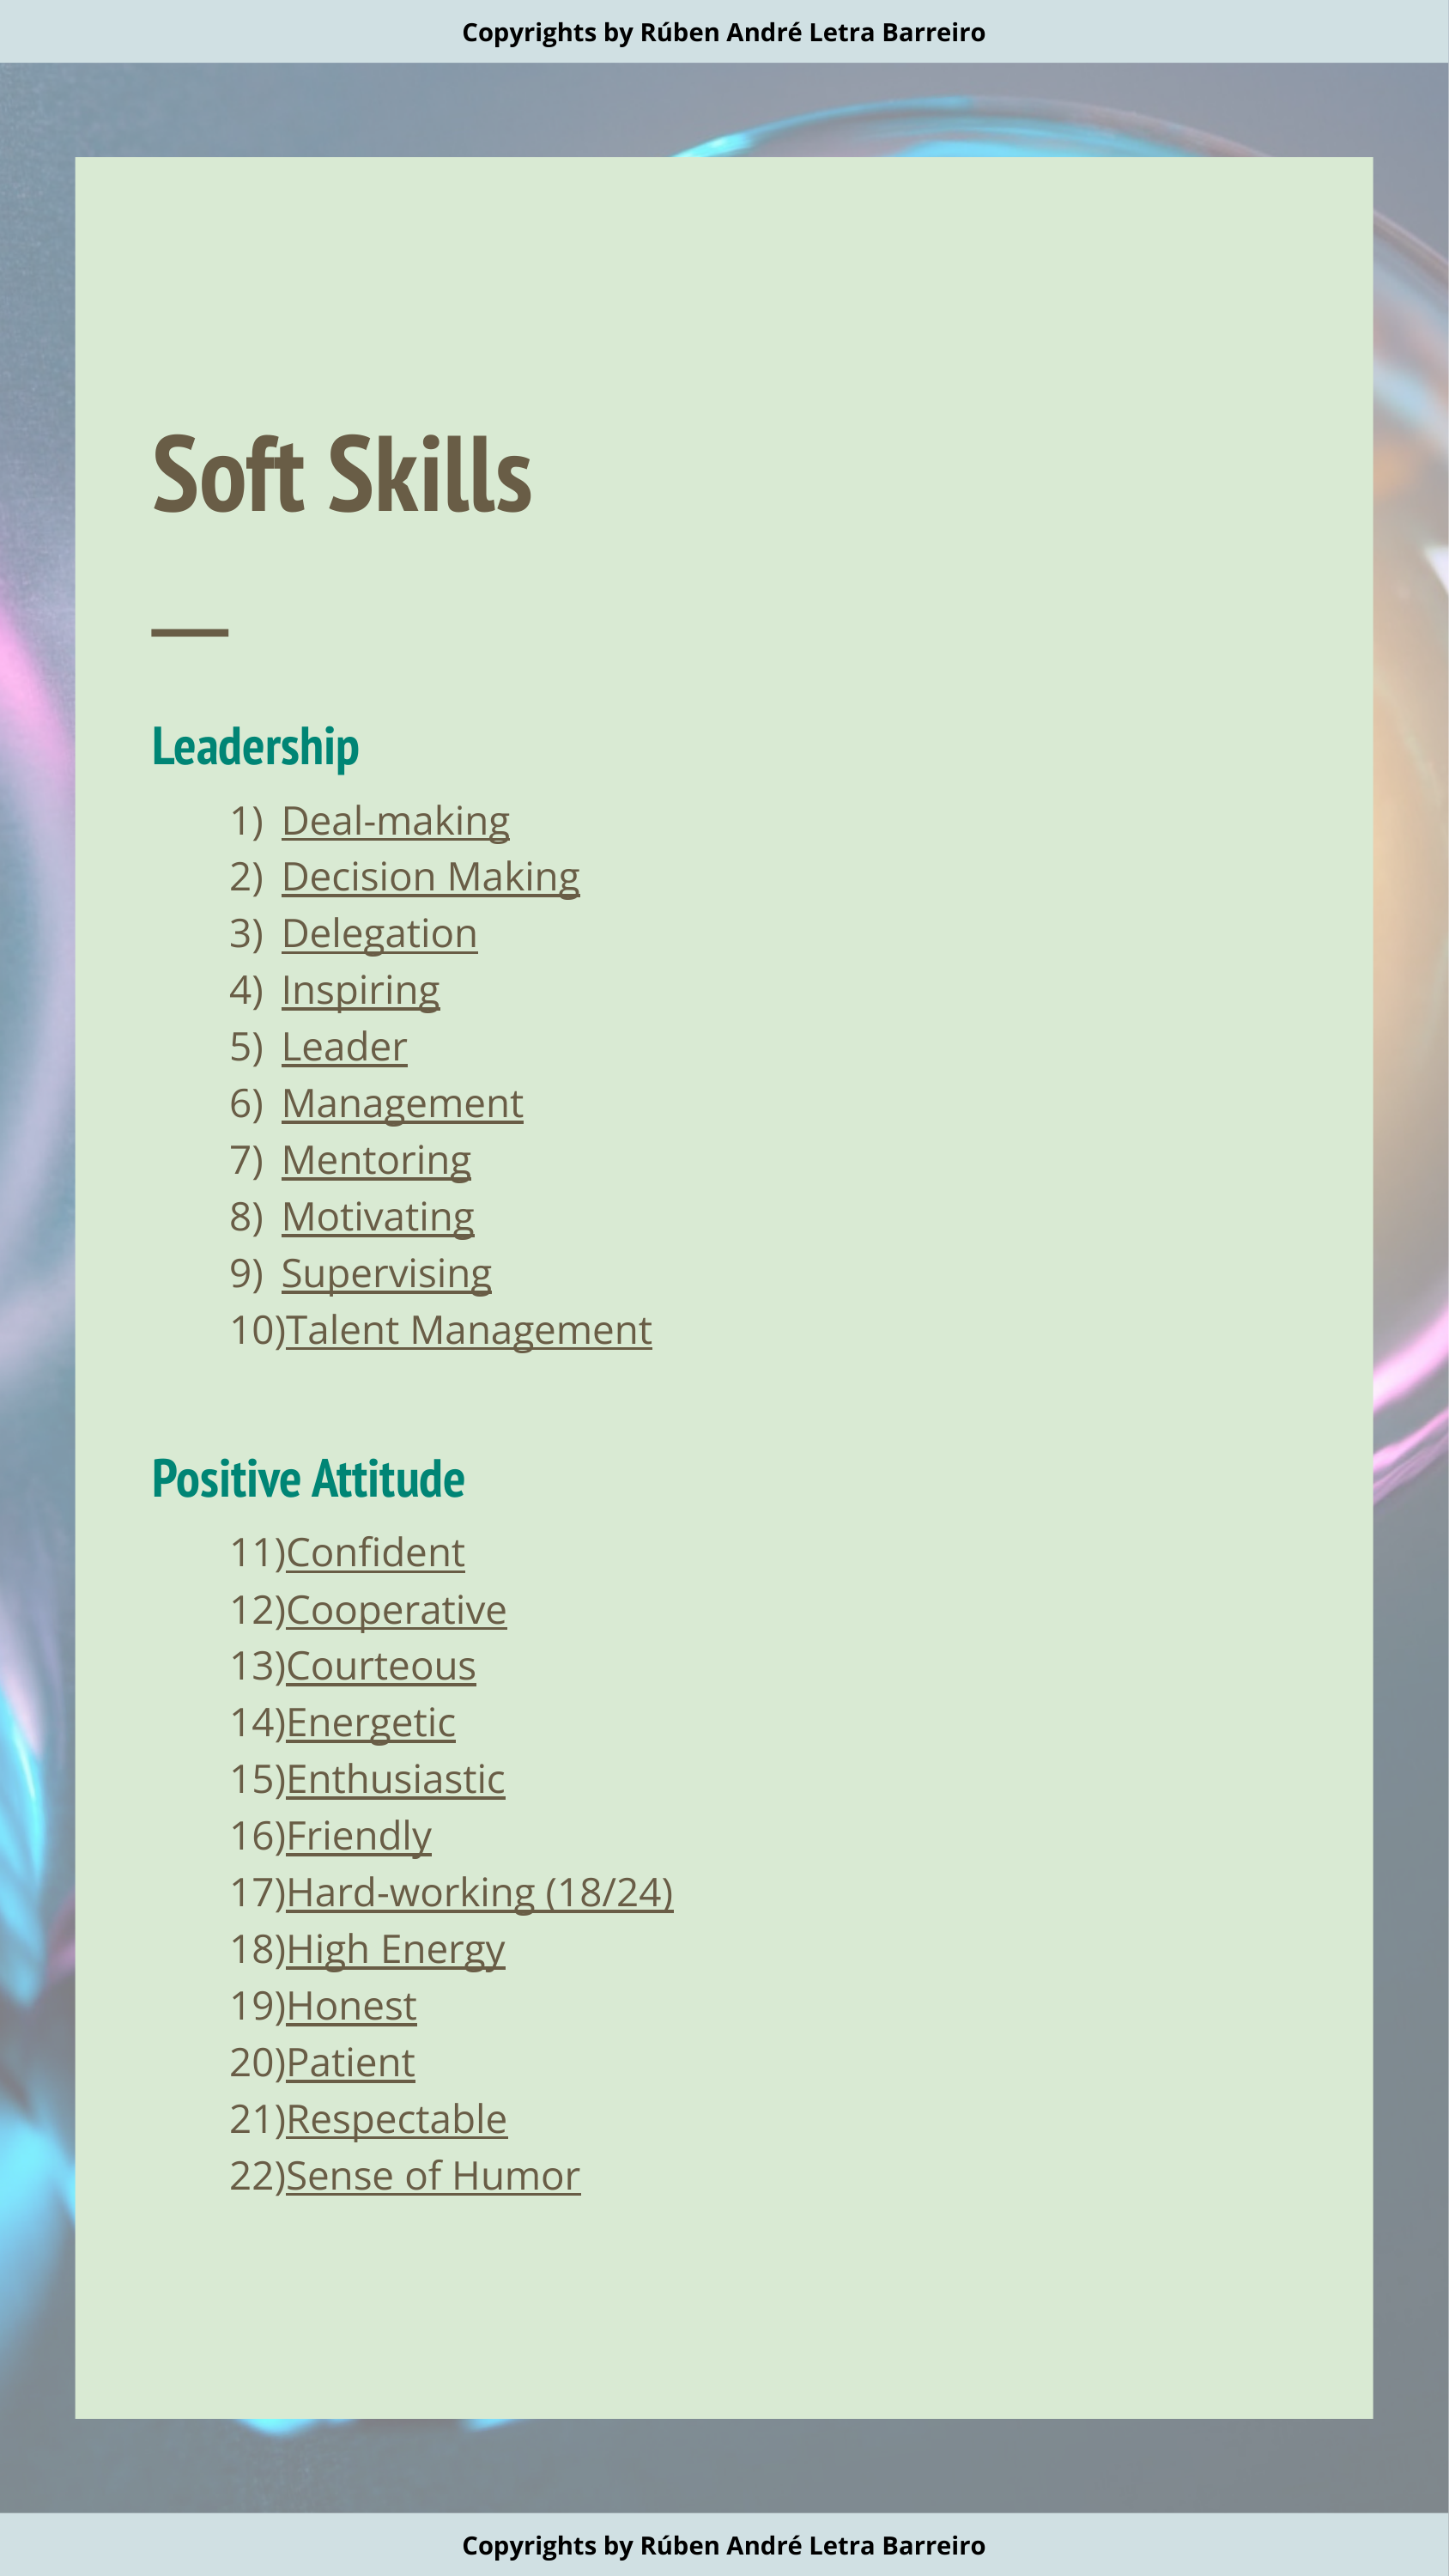

Copyrights by Rúben André Letra Barreiro
Soft Skills
─
Leadership
Deal-making
Decision Making
Delegation
Inspiring
Leader
Management
Mentoring
Motivating
Supervising
Talent Management

Positive Attitude
Confident
Cooperative
Courteous
Energetic
Enthusiastic
Friendly
Hard-working (18/24)
High Energy
Honest
Patient
Respectable
Sense of Humor
Copyrights by Rúben André Letra Barreiro